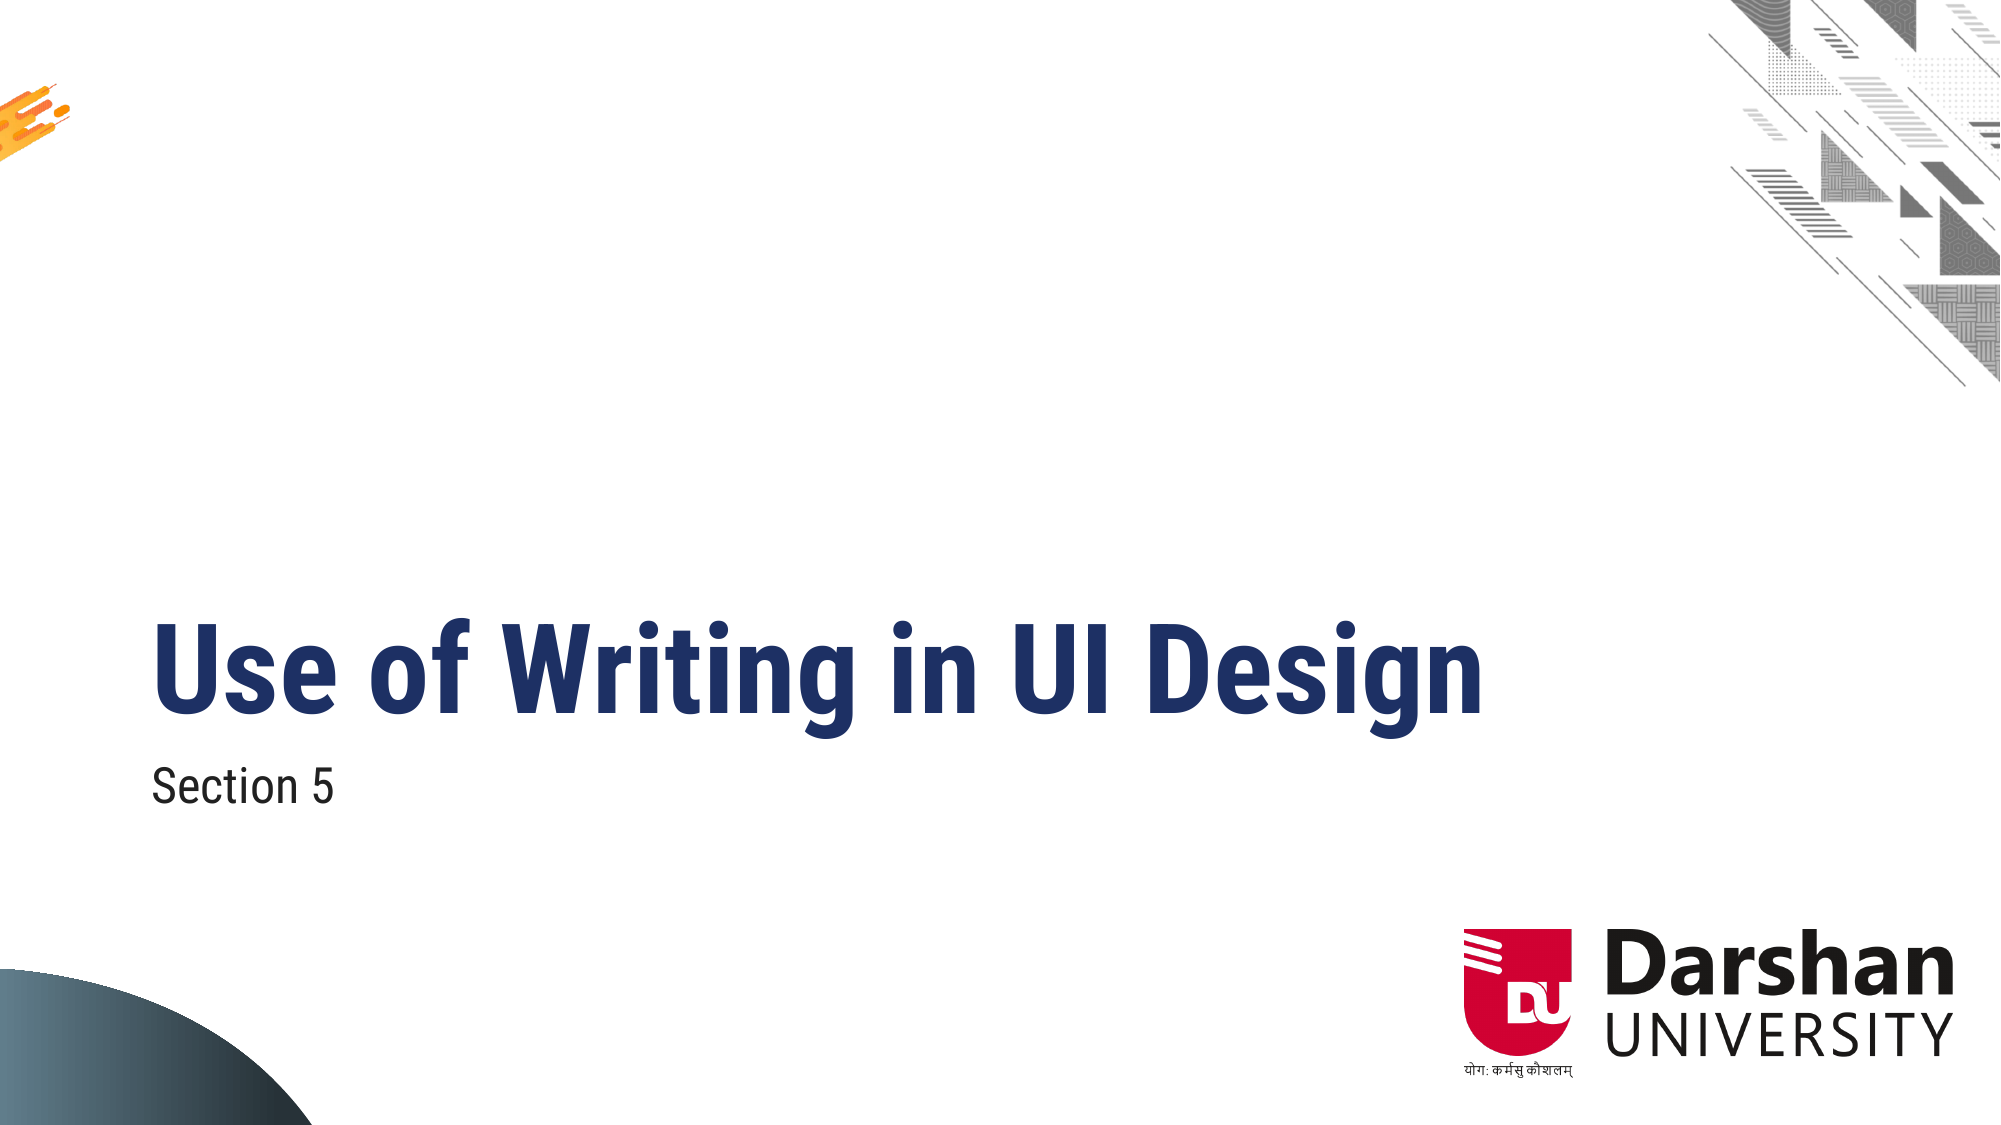

# Use of Writing in UI Design
Section 5